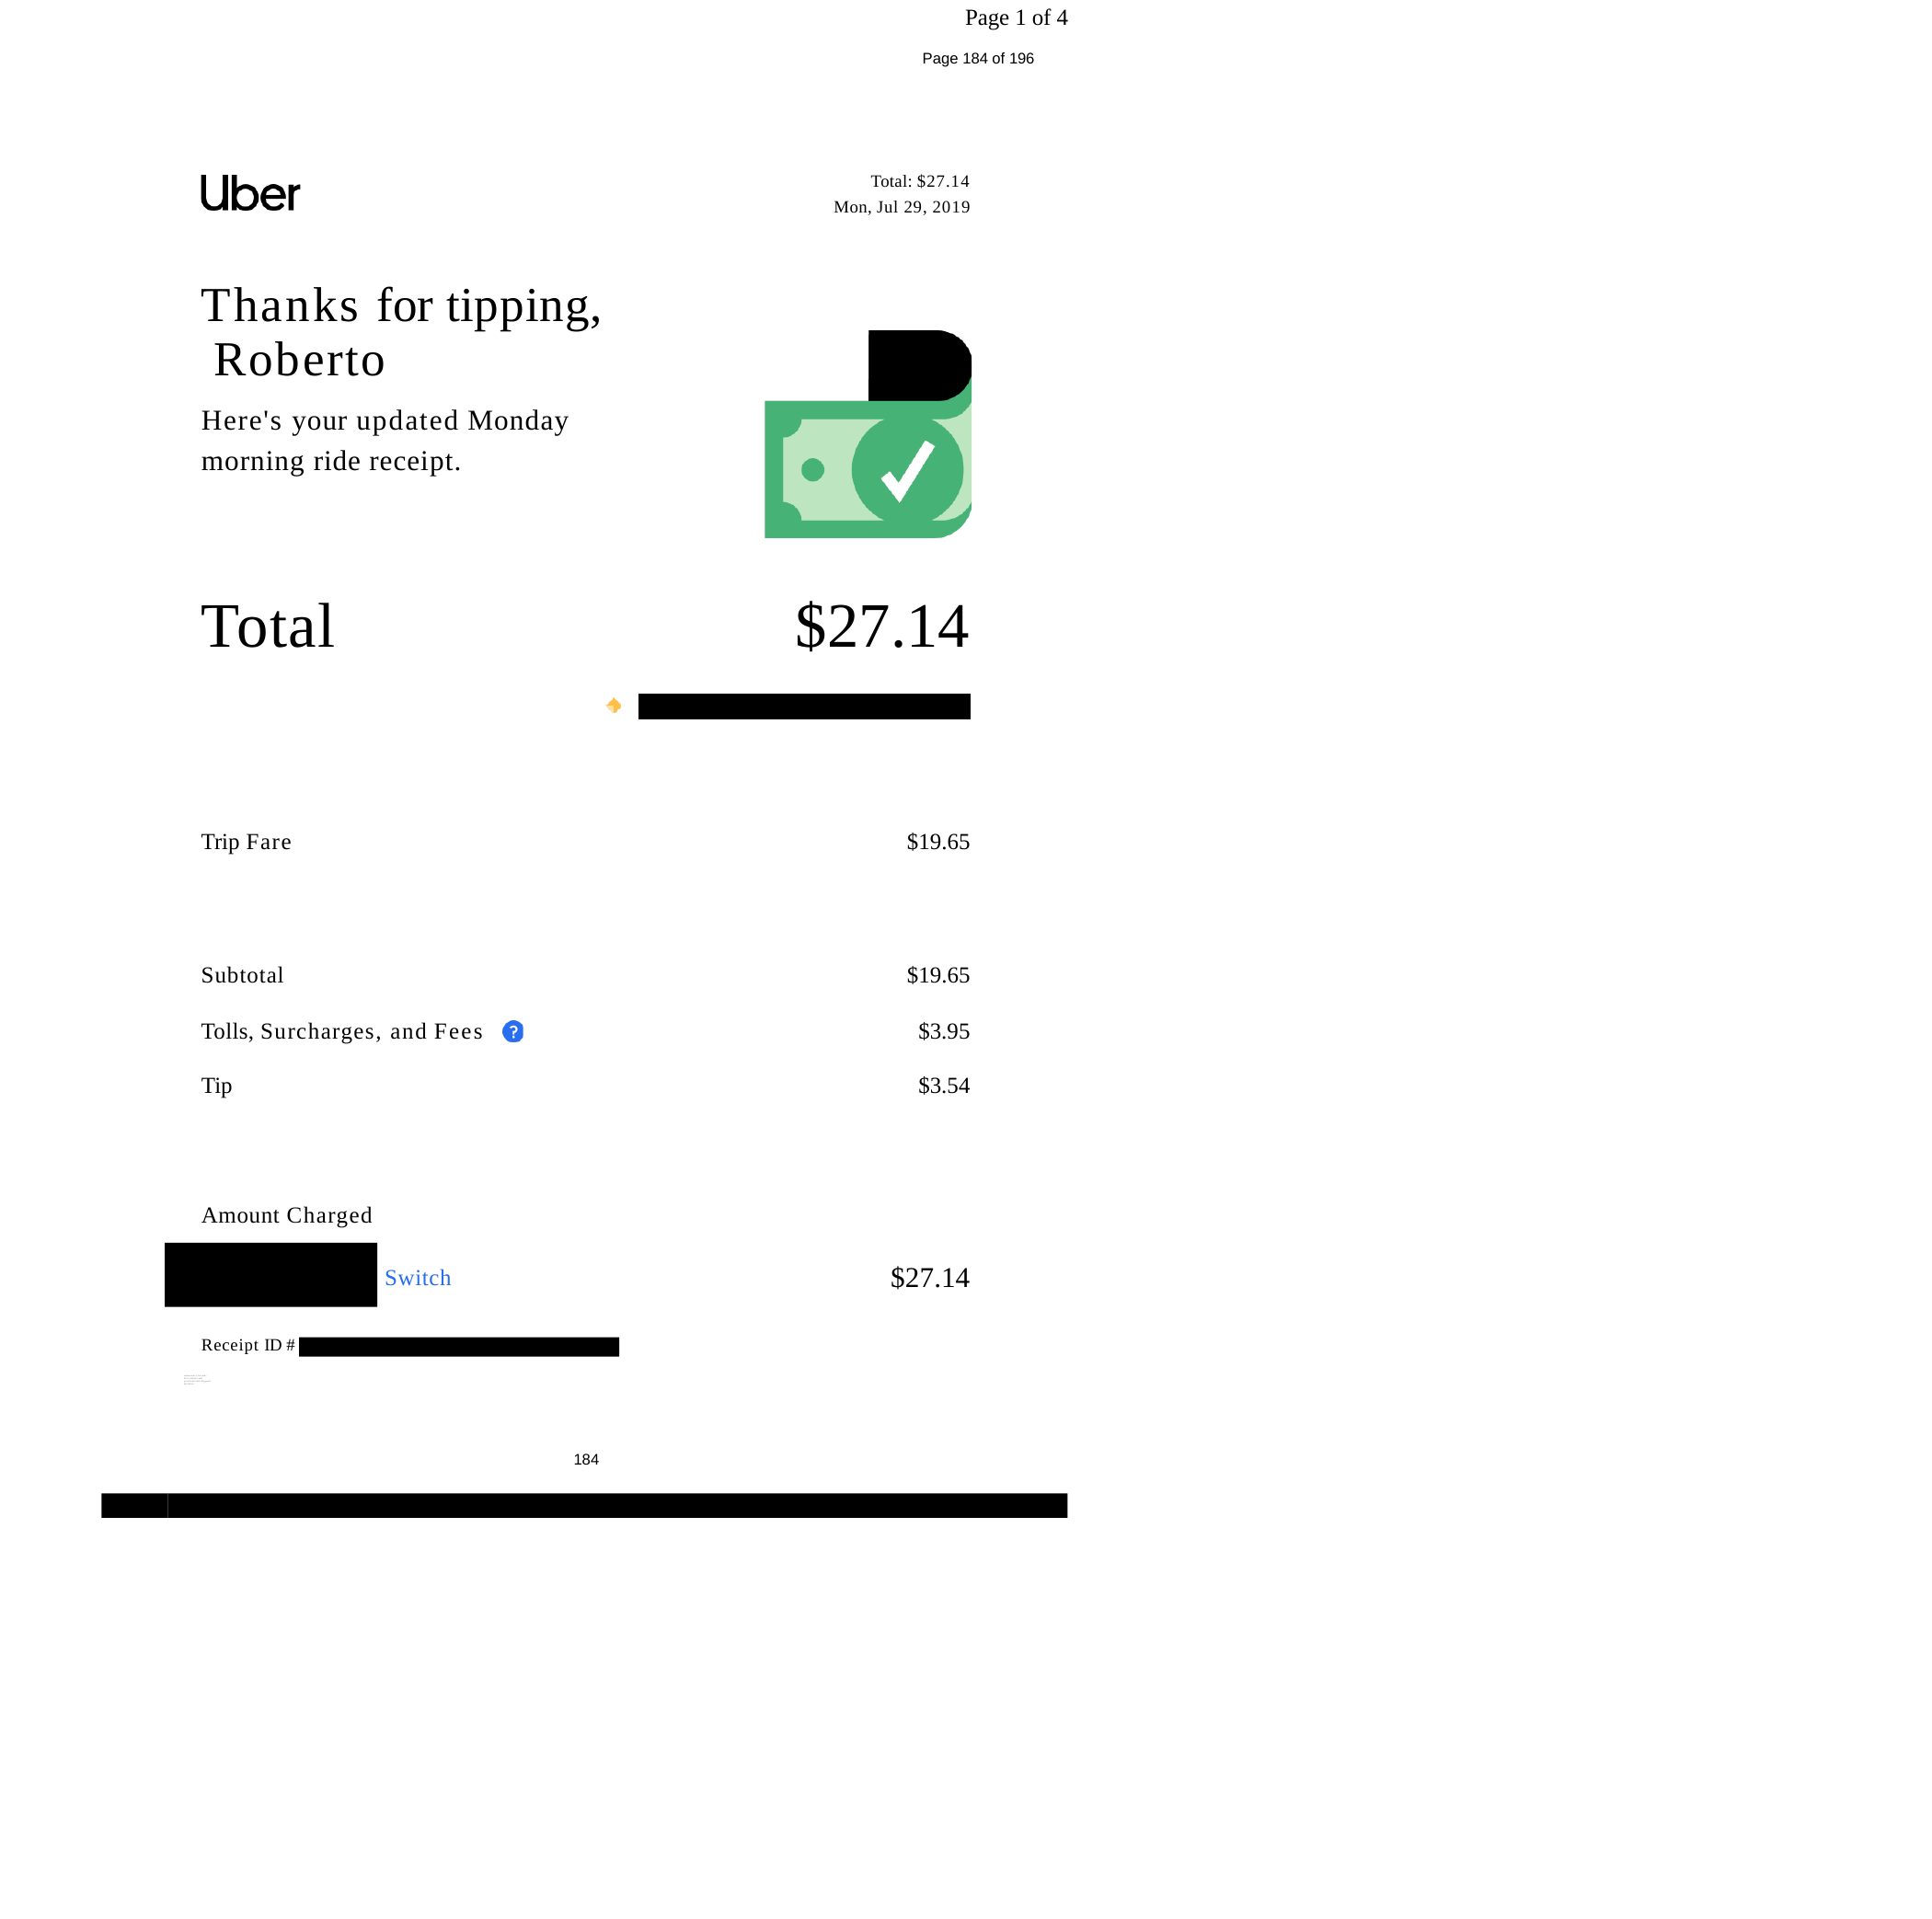

Page 1 of 4
Page 184 of 196
Total: $27.14

|  | Mon, Jul 29, 2019 |
| --- | --- |
| Thanks for tipping, Roberto |  |
| Here's your updated Monday |  |
| morning ride receipt. |  |
| Total | $27.14 |
|  |  |
| Trip Fare | $19.65 |
| Subtotal | $19.65 |
| Tolls, Surcharges, and Fees | $3.95 |
| Tip | $3.54 |
| Amount Charged |  |
| Switch | $27.14 |

Receipt ID #

xid2aa6aebf-21b6-4d8e-8521-3f98d613a865  pGvlI2ANUbXFfyEOgxta1RMV082993
184